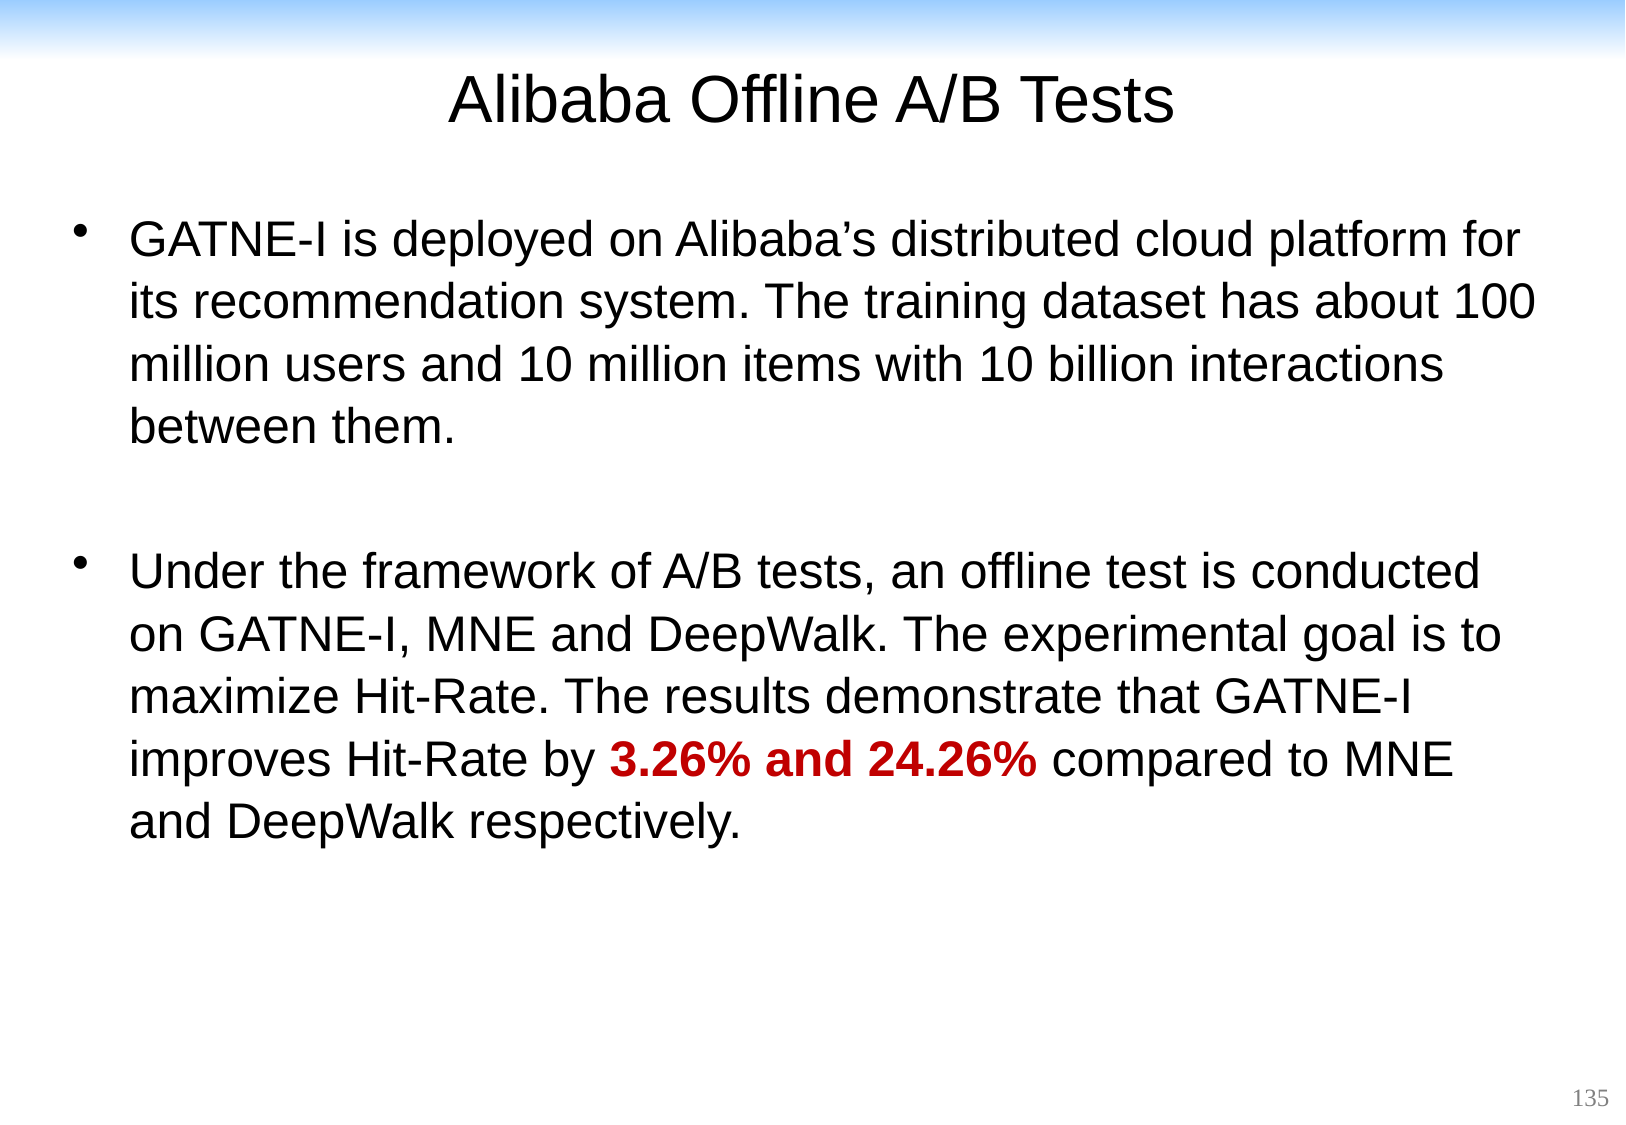

# Alibaba Offline A/B Tests
GATNE-I is deployed on Alibaba’s distributed cloud platform for its recommendation system. The training dataset has about 100 million users and 10 million items with 10 billion interactions between them.

Under the framework of A/B tests, an offline test is conducted on GATNE-I, MNE and DeepWalk. The experimental goal is to maximize Hit-Rate. The results demonstrate that GATNE-I improves Hit-Rate by 3.26% and 24.26% compared to MNE and DeepWalk respectively.